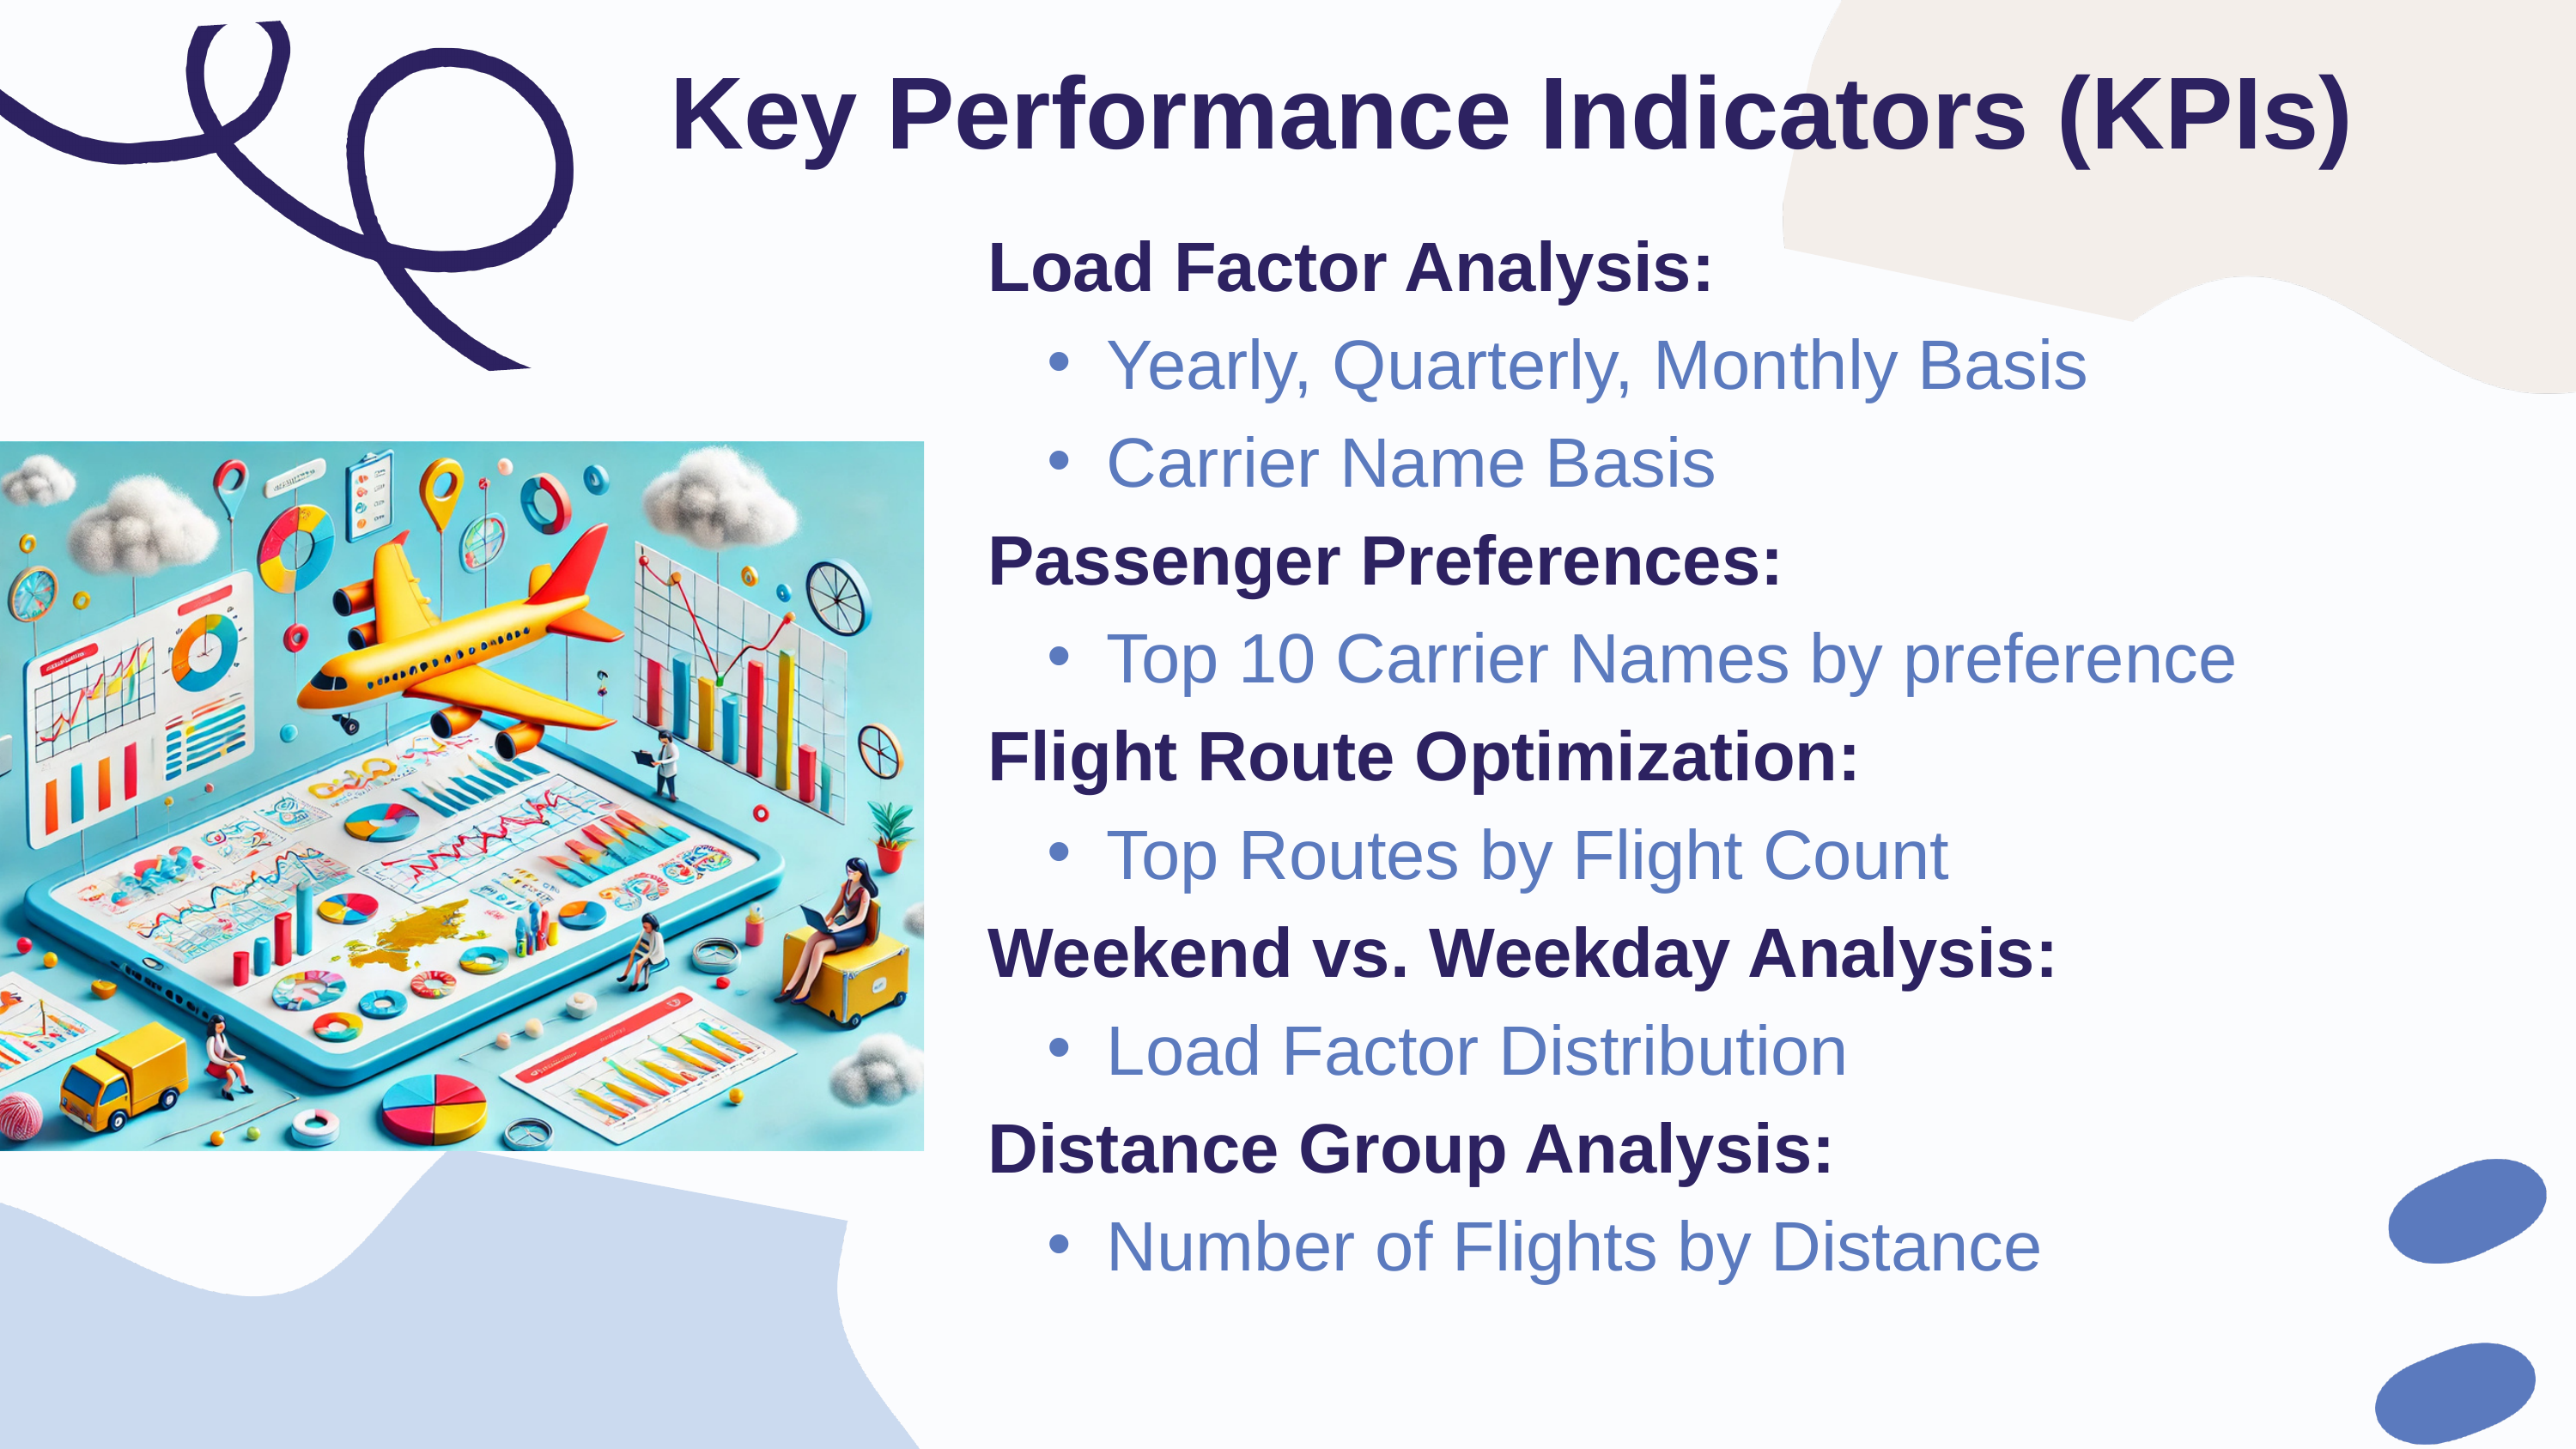

Key Performance Indicators (KPIs)
Load Factor Analysis:
Yearly, Quarterly, Monthly Basis
Carrier Name Basis
Passenger Preferences:
Top 10 Carrier Names by preference
Flight Route Optimization:
Top Routes by Flight Count
Weekend vs. Weekday Analysis:
Load Factor Distribution
Distance Group Analysis:
Number of Flights by Distance